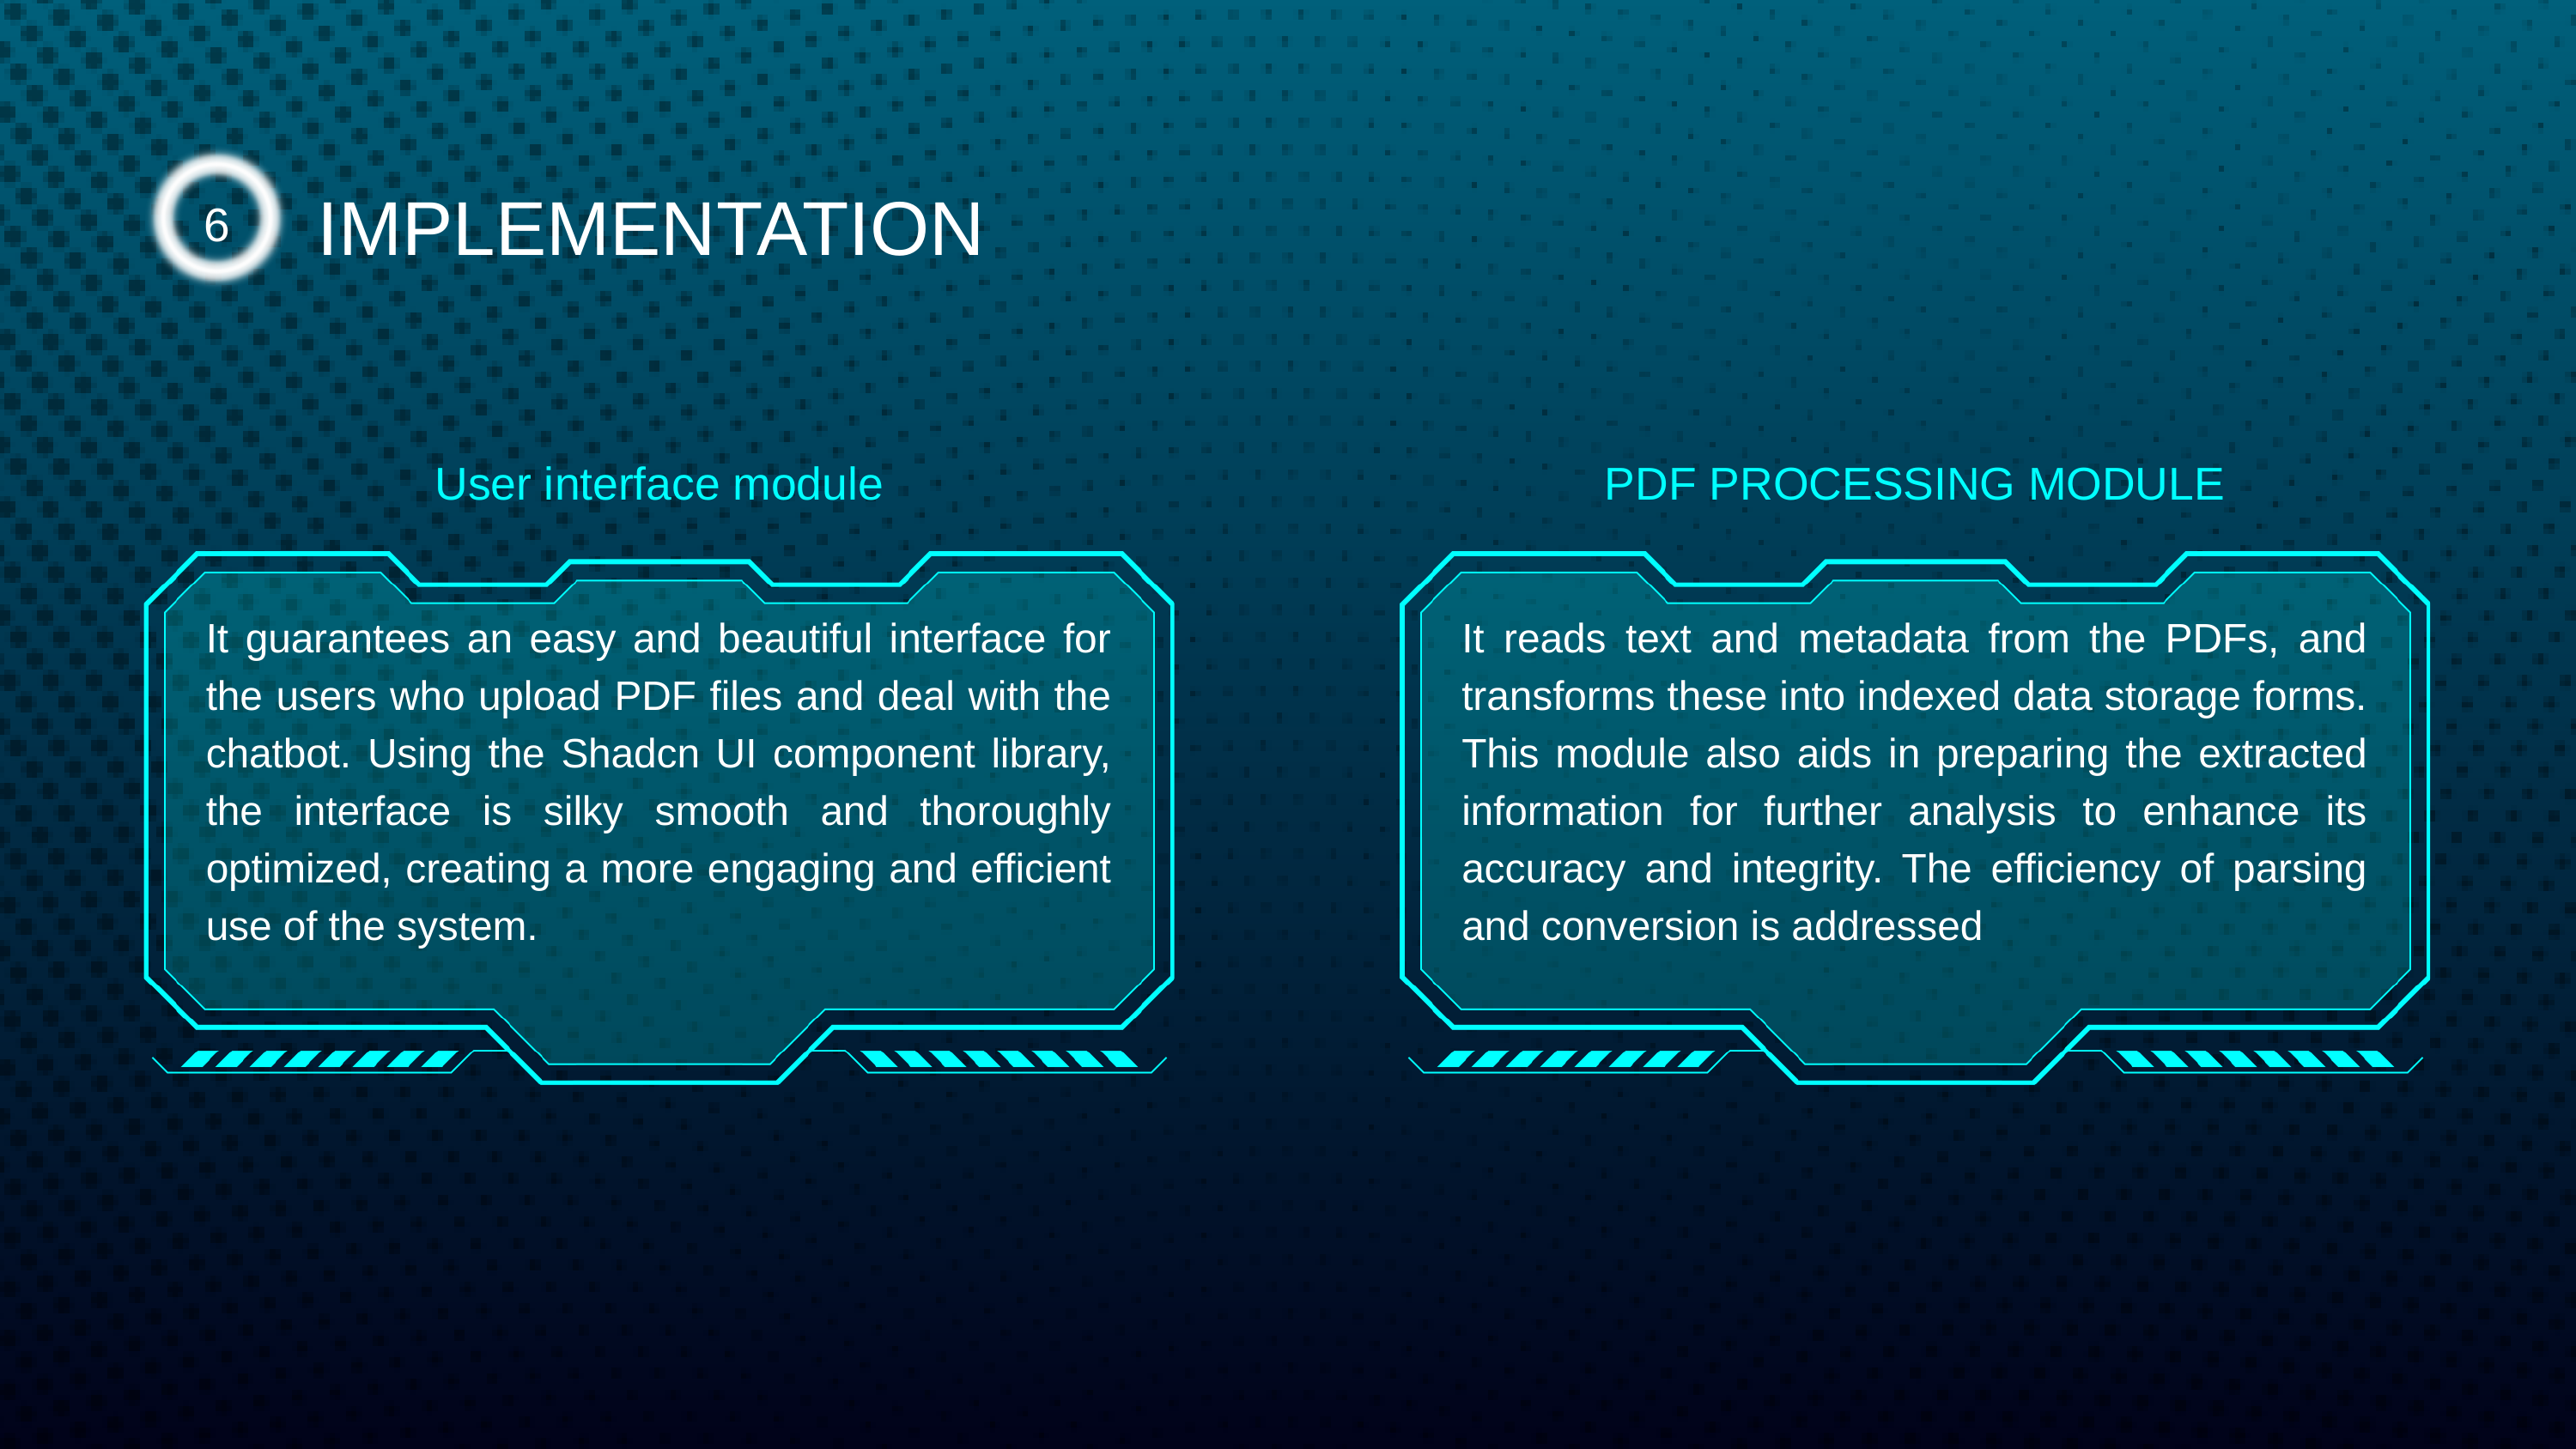

IMPLEMENTATION
6
User interface module
PDF PROCESSING MODULE

It guarantees an easy and beautiful interface for the users who upload PDF files and deal with the chatbot. Using the Shadcn UI component library, the interface is silky smooth and thoroughly optimized, creating a more engaging and efficient use of the system.
It reads text and metadata from the PDFs, and transforms these into indexed data storage forms. This module also aids in preparing the extracted information for further analysis to enhance its accuracy and integrity. The efficiency of parsing and conversion is addressed